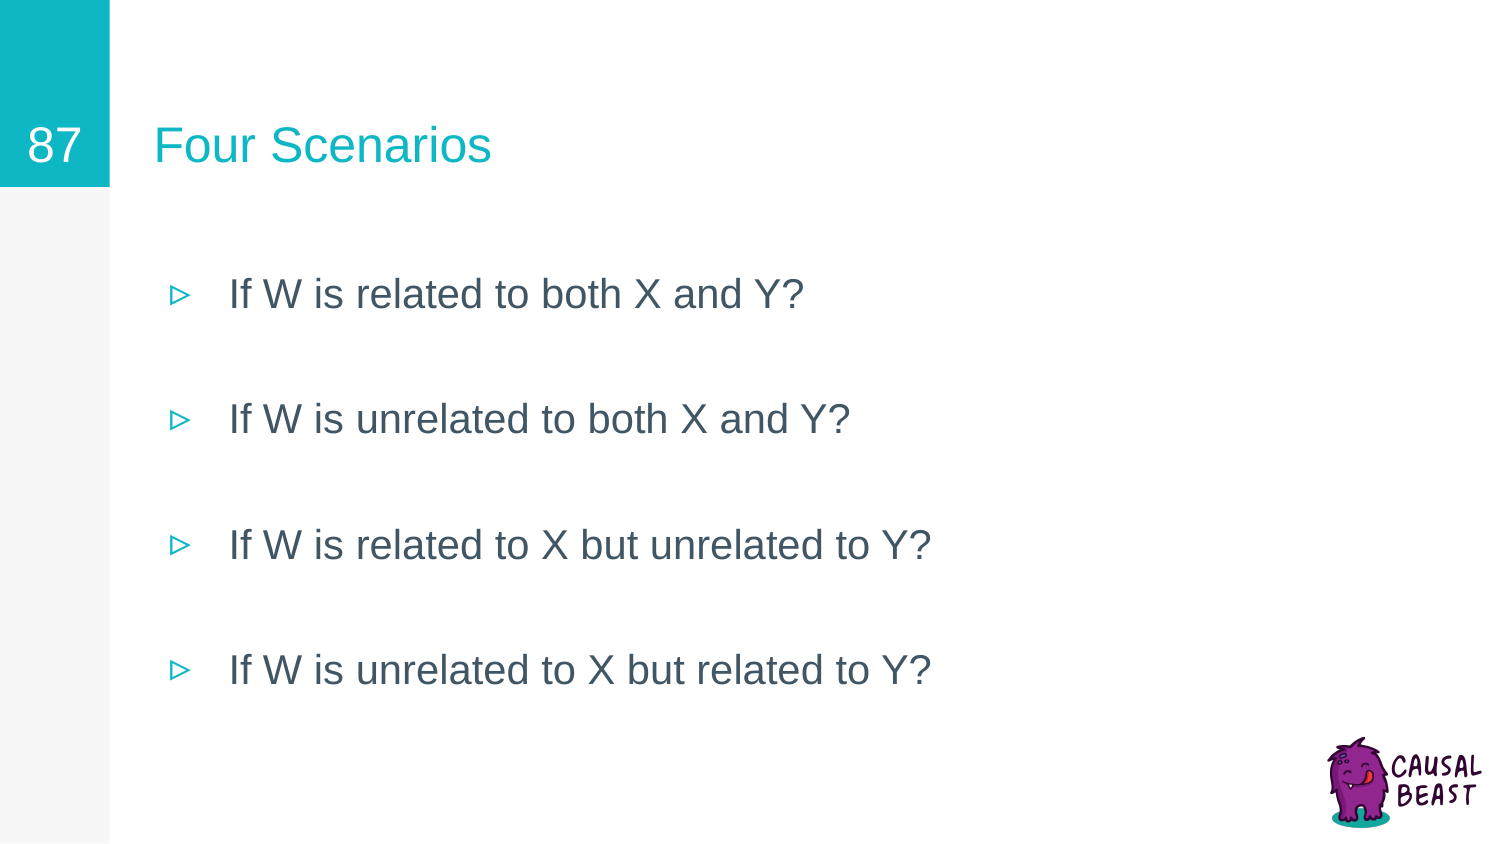

87
# Four Scenarios
If W is related to both X and Y?

If W is unrelated to both X and Y?

If W is related to X but unrelated to Y?

If W is unrelated to X but related to Y?